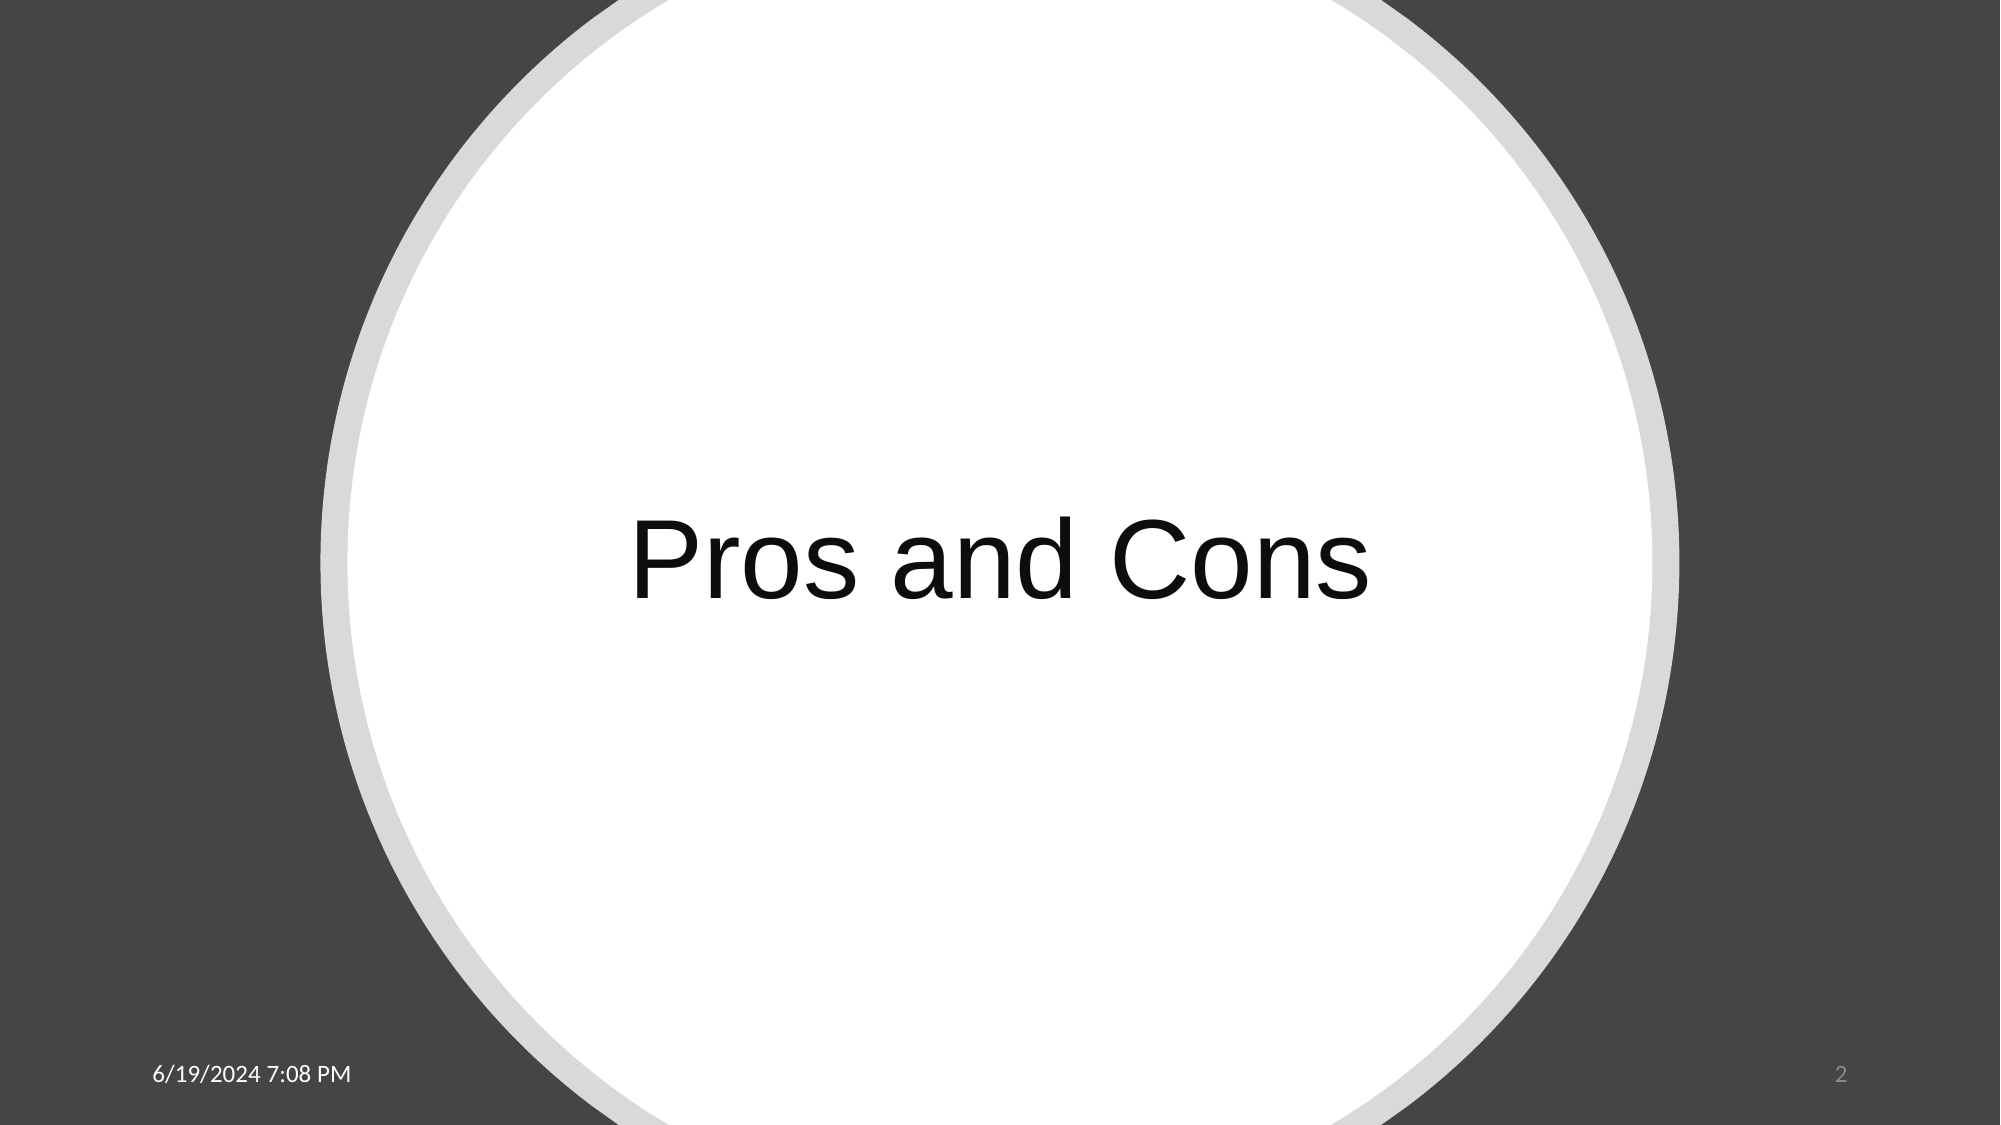

# Pros and Cons
6/19/2024 7:08 PM
2